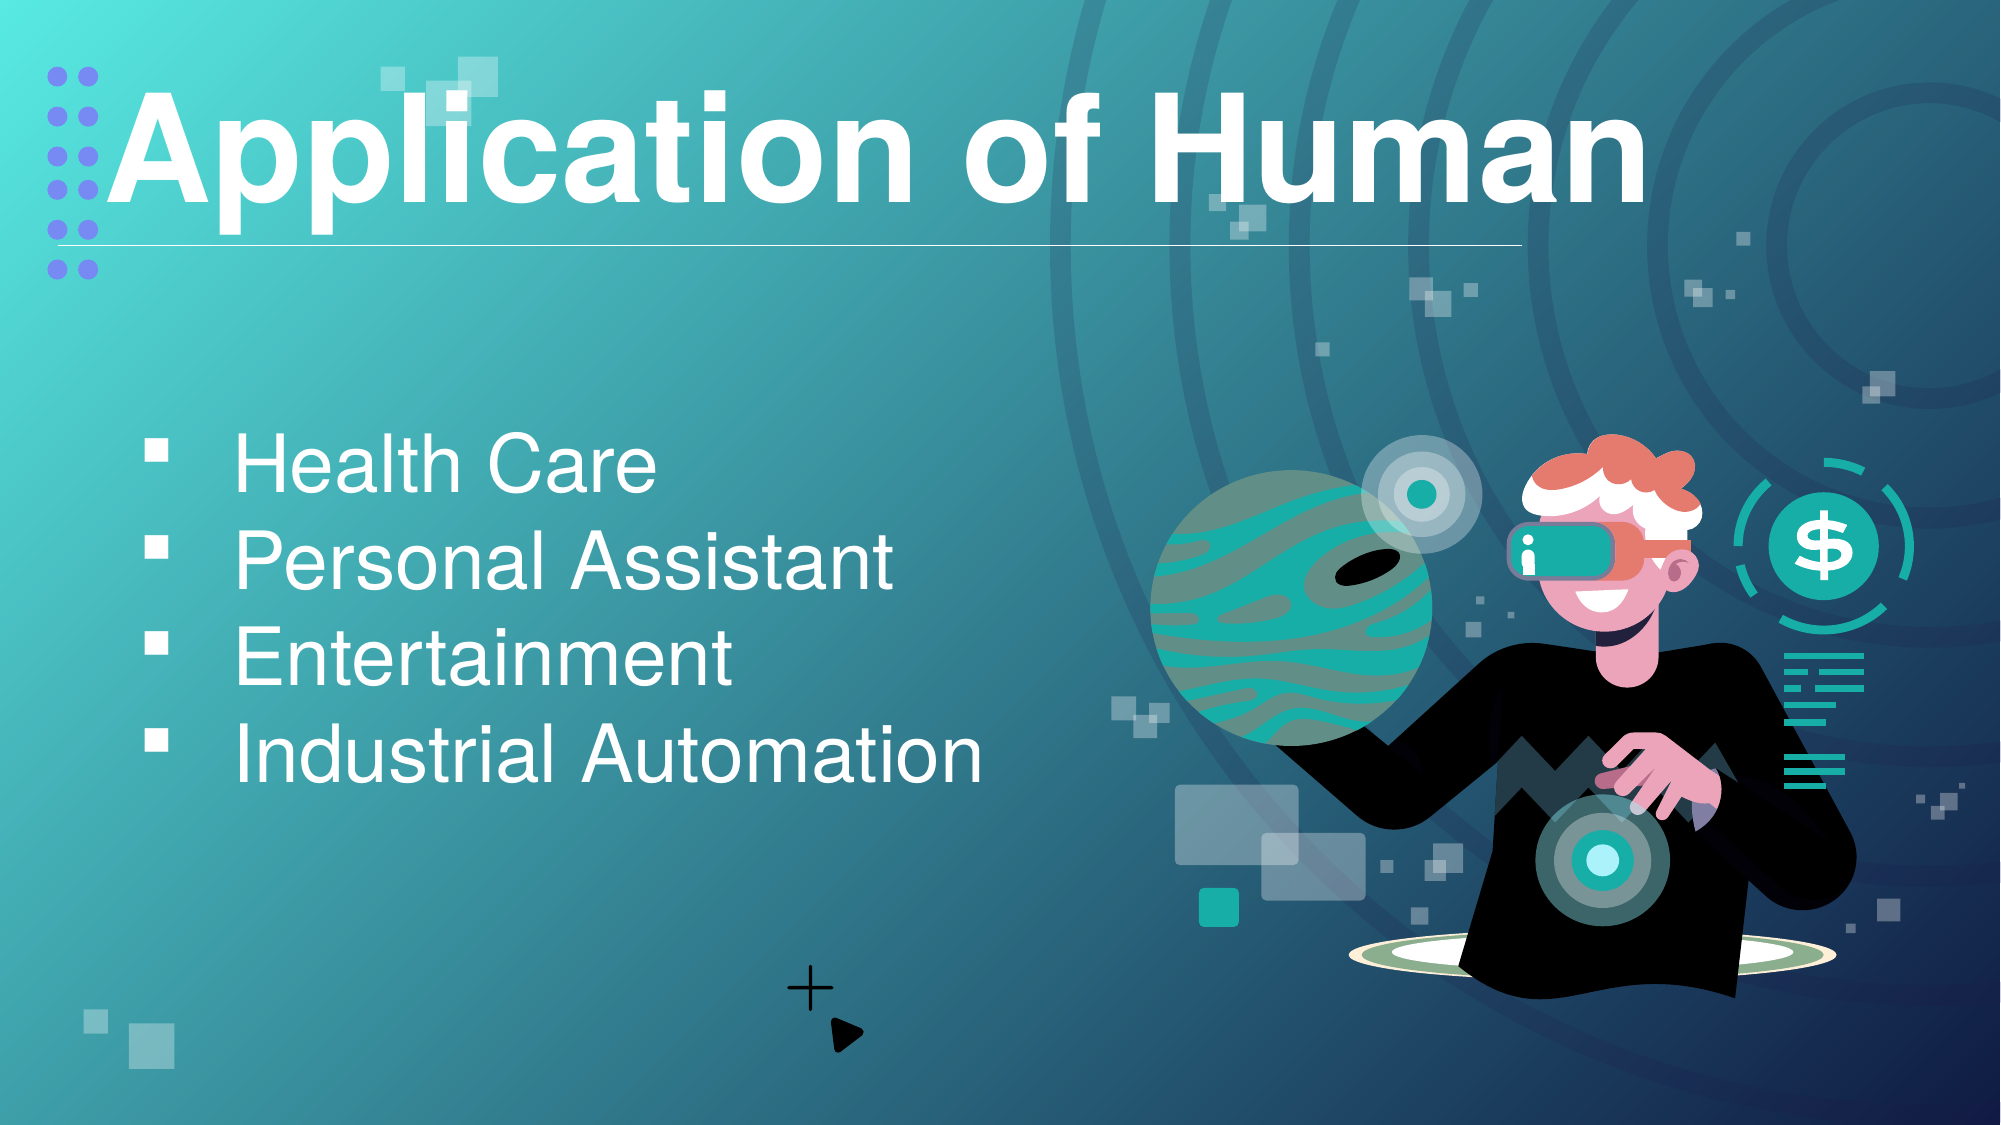

# Application of Human

Health Care
Personal Assistant
Entertainment
Industrial Automation